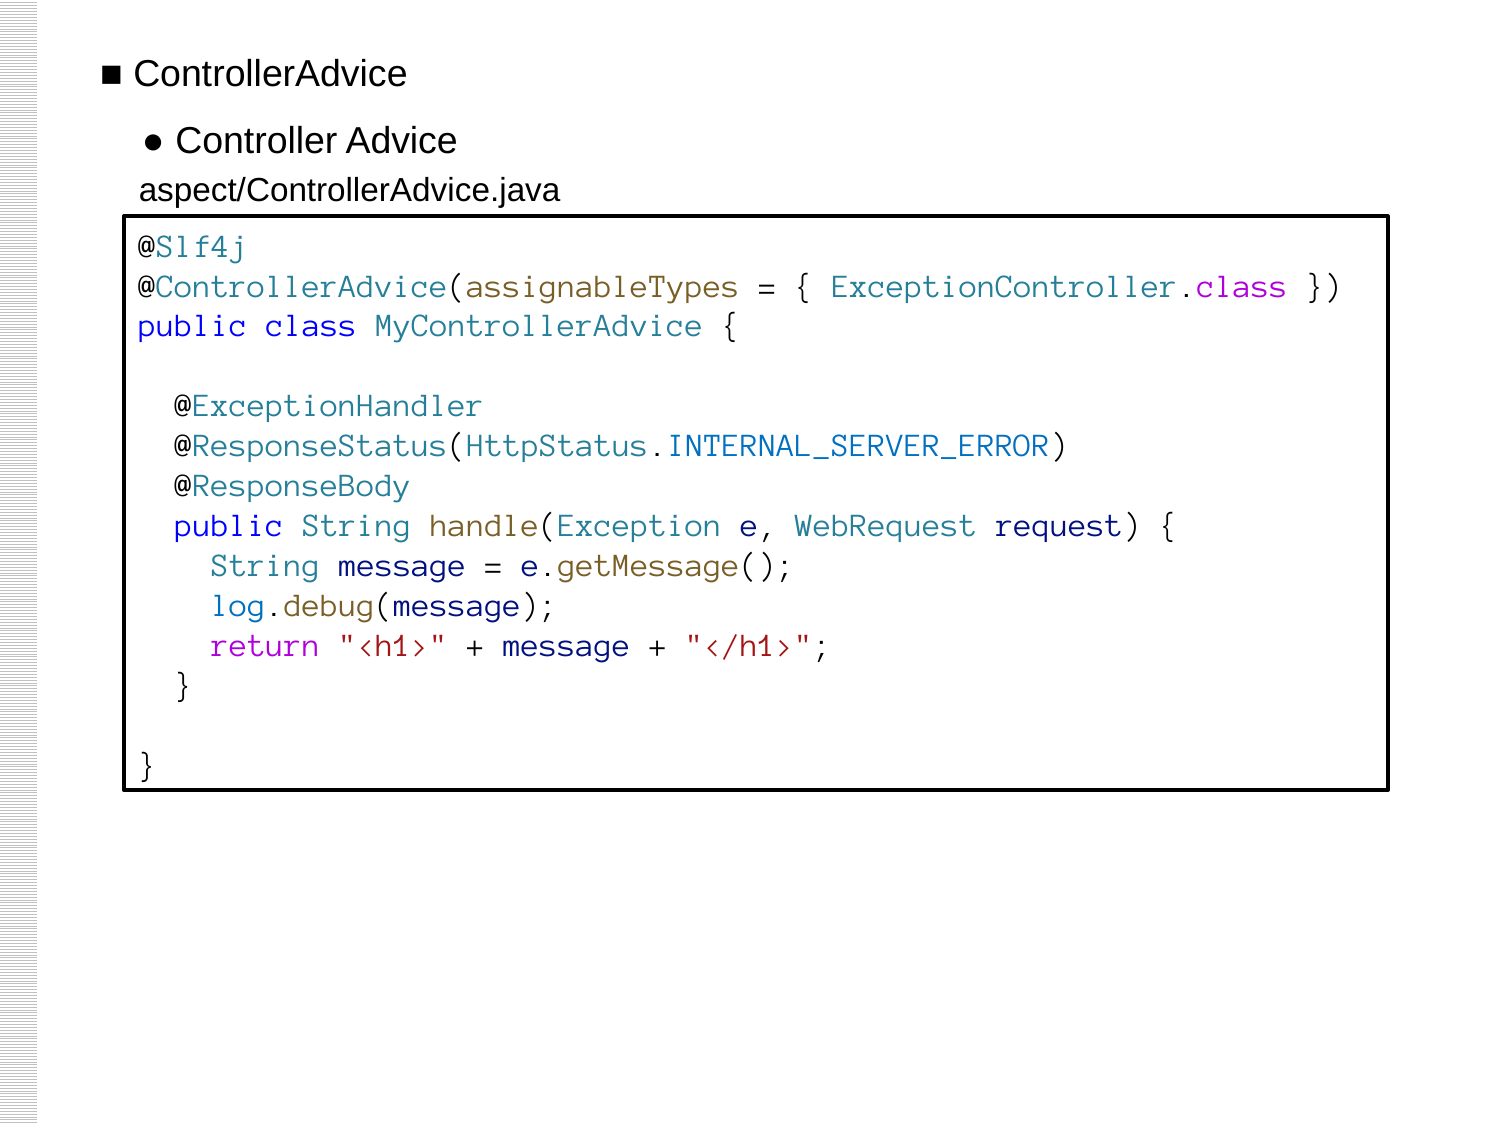

■ ControllerAdvice
    ● Controller Advice
aspect/ControllerAdvice.java
@Slf4j
@ControllerAdvice(assignableTypes = { ExceptionController.class })
public class MyControllerAdvice {

  @ExceptionHandler
  @ResponseStatus(HttpStatus.INTERNAL_SERVER_ERROR)
  @ResponseBody
  public String handle(Exception e, WebRequest request) {
    String message = e.getMessage();
    log.debug(message);
    return "<h1>" + message + "</h1>";
  }

}